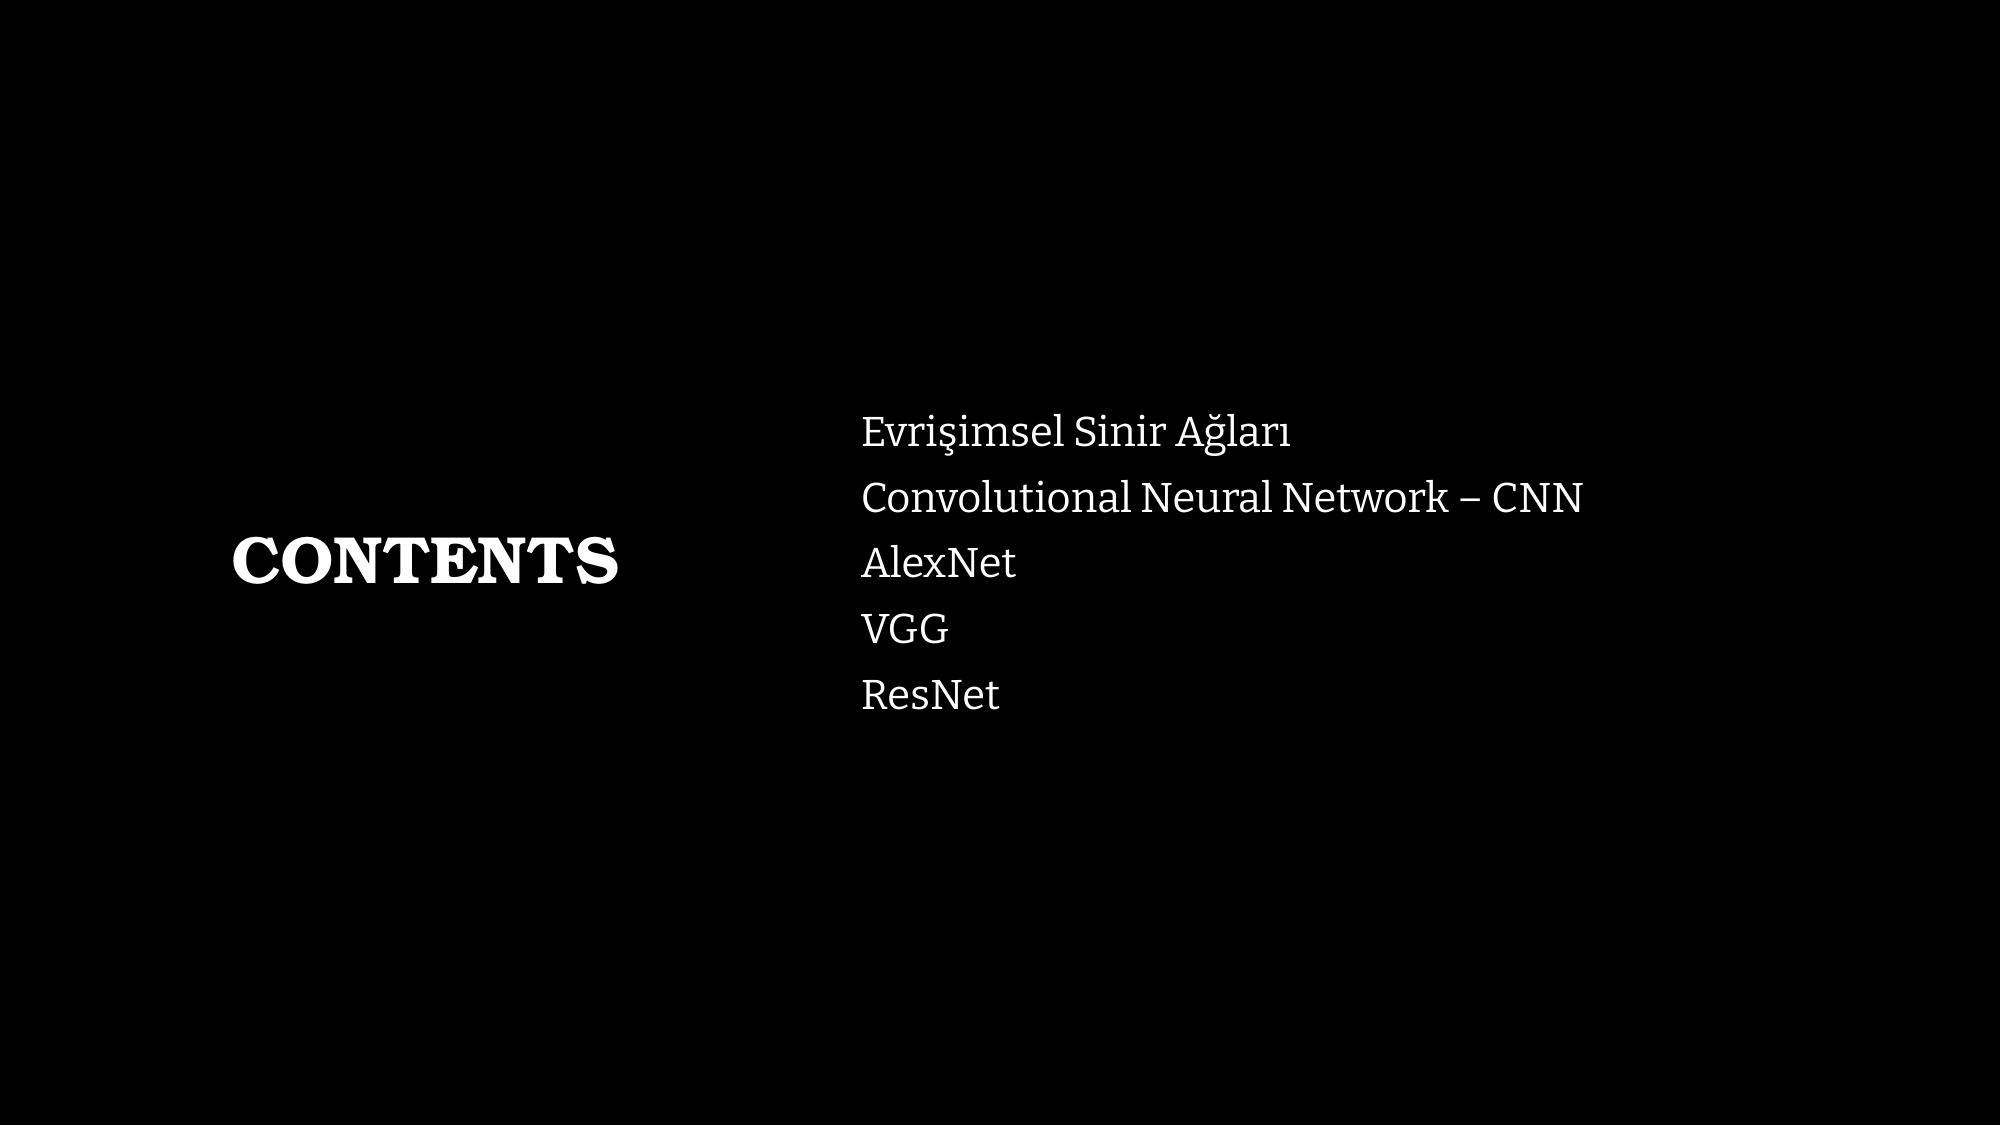

# Contents

Evrişimsel Sinir Ağları
Convolutional Neural Network – CNN
AlexNet
VGG
ResNet